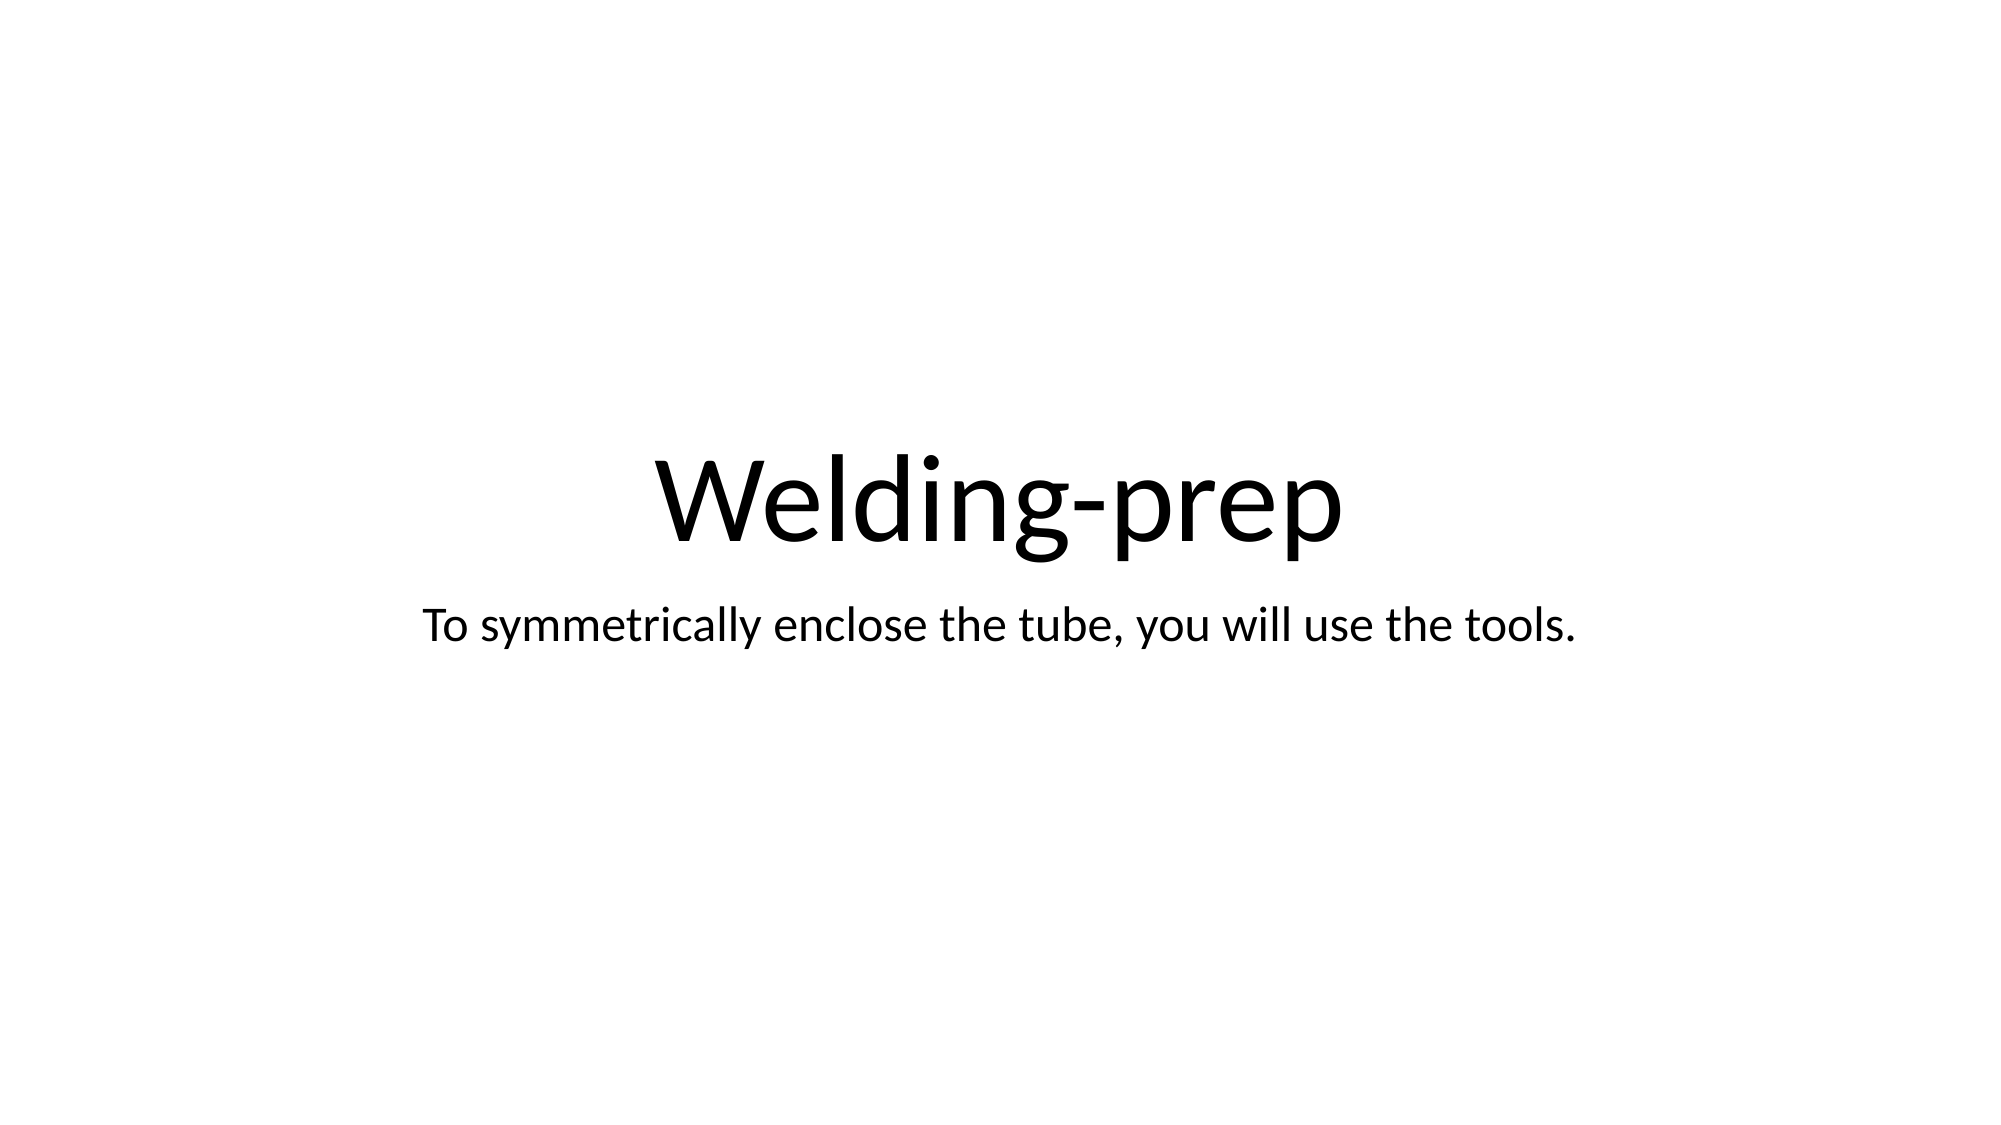

# Welding-prep
To symmetrically enclose the tube, you will use the tools.